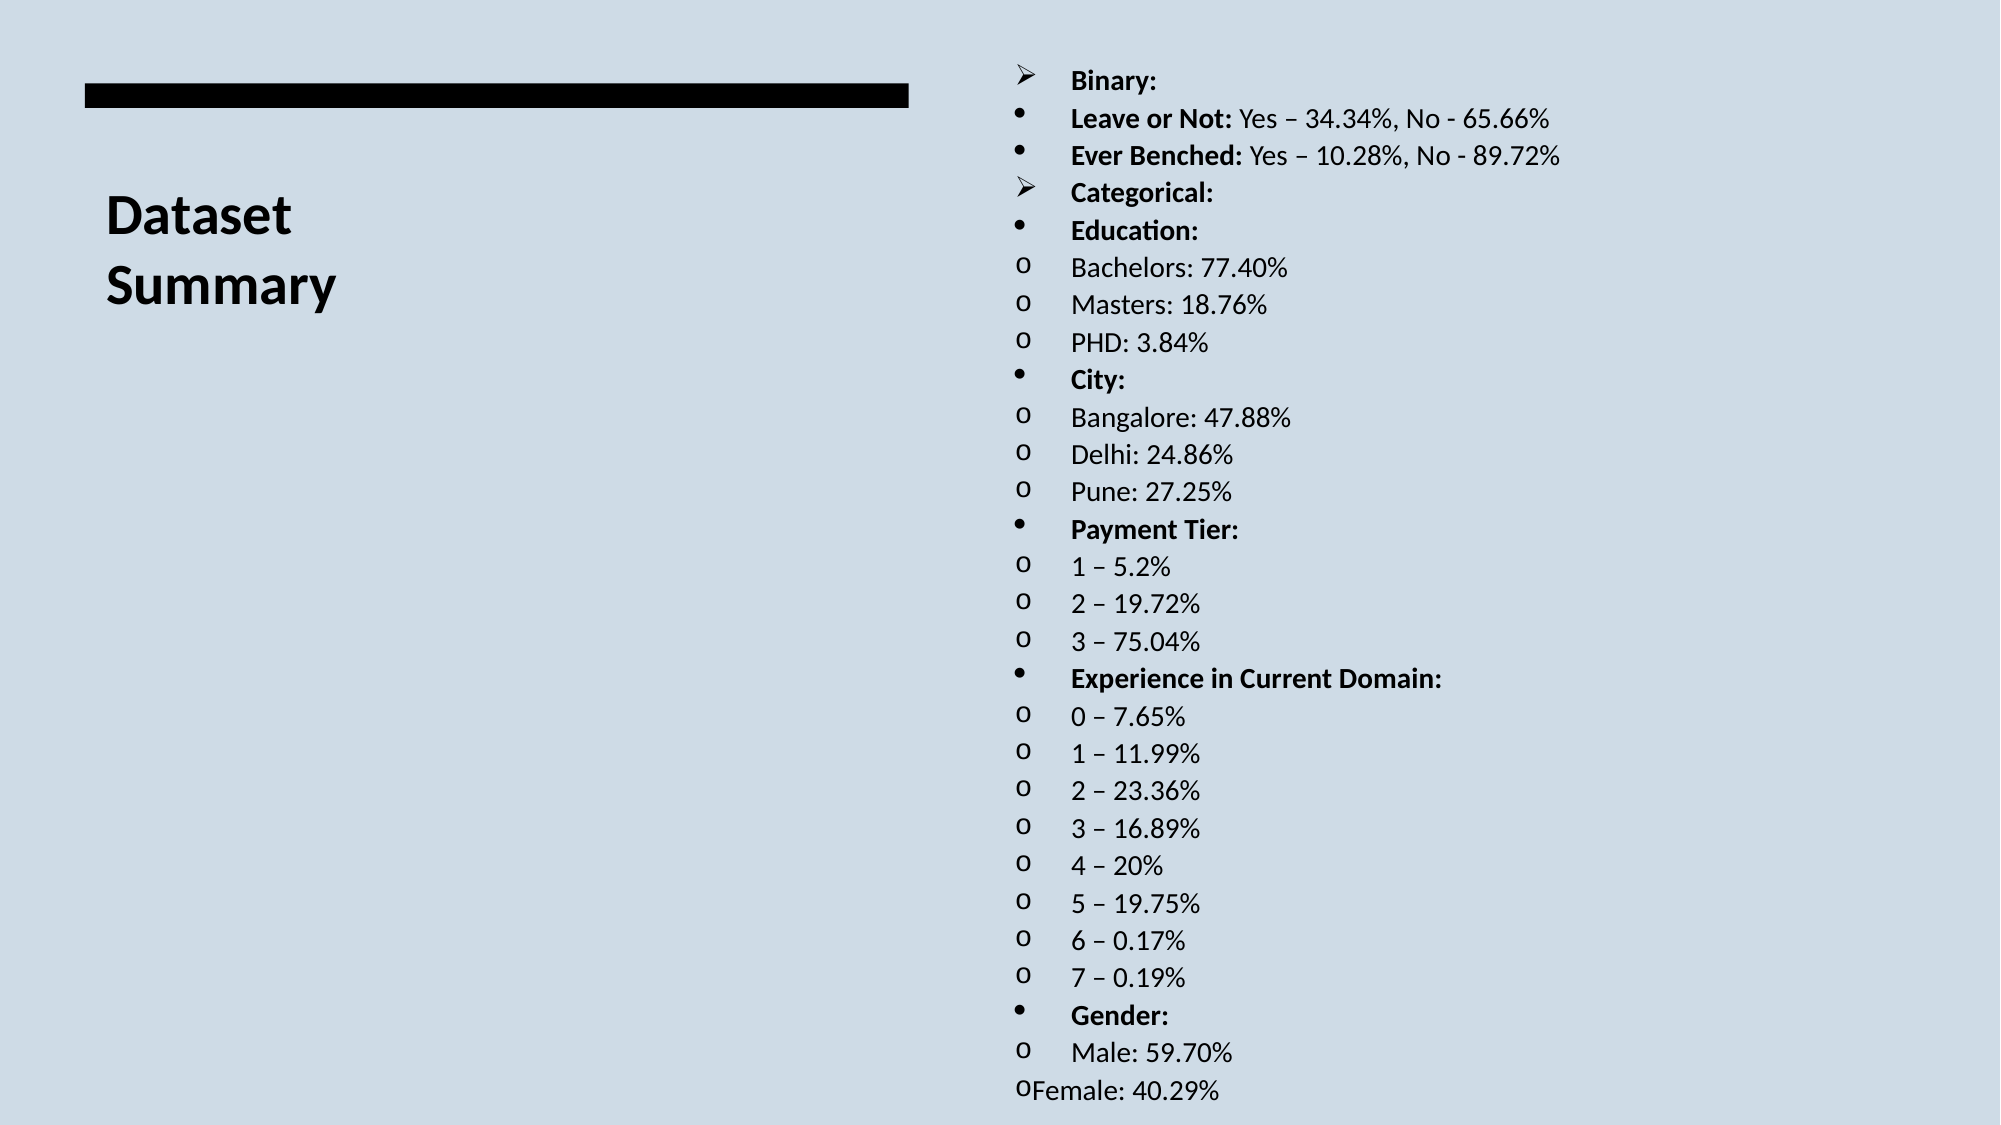

Binary:
Leave or Not: Yes – 34.34%, No - 65.66%
Ever Benched: Yes – 10.28%, No - 89.72%
Categorical:
Education:
Bachelors: 77.40%
Masters: 18.76%
PHD: 3.84%
City:
Bangalore: 47.88%
Delhi: 24.86%
Pune: 27.25%
Payment Tier:
1 – 5.2%
2 – 19.72%
3 – 75.04%
Experience in Current Domain:
0 – 7.65%
1 – 11.99%
2 – 23.36%
3 – 16.89%
4 – 20%
5 – 19.75%
6 – 0.17%
7 – 0.19%
Gender:
Male: 59.70%
Female: 40.29%
# Dataset Summary